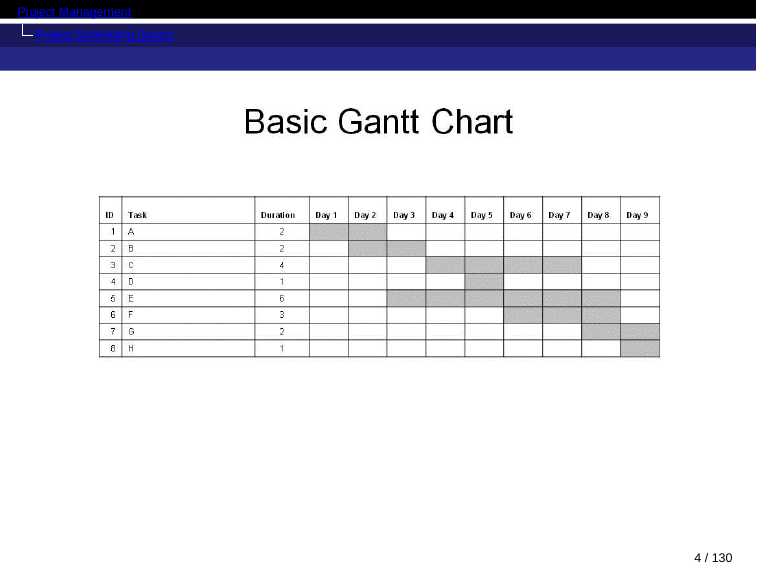

Project Management

Project Scheduling Basics

4 / 130